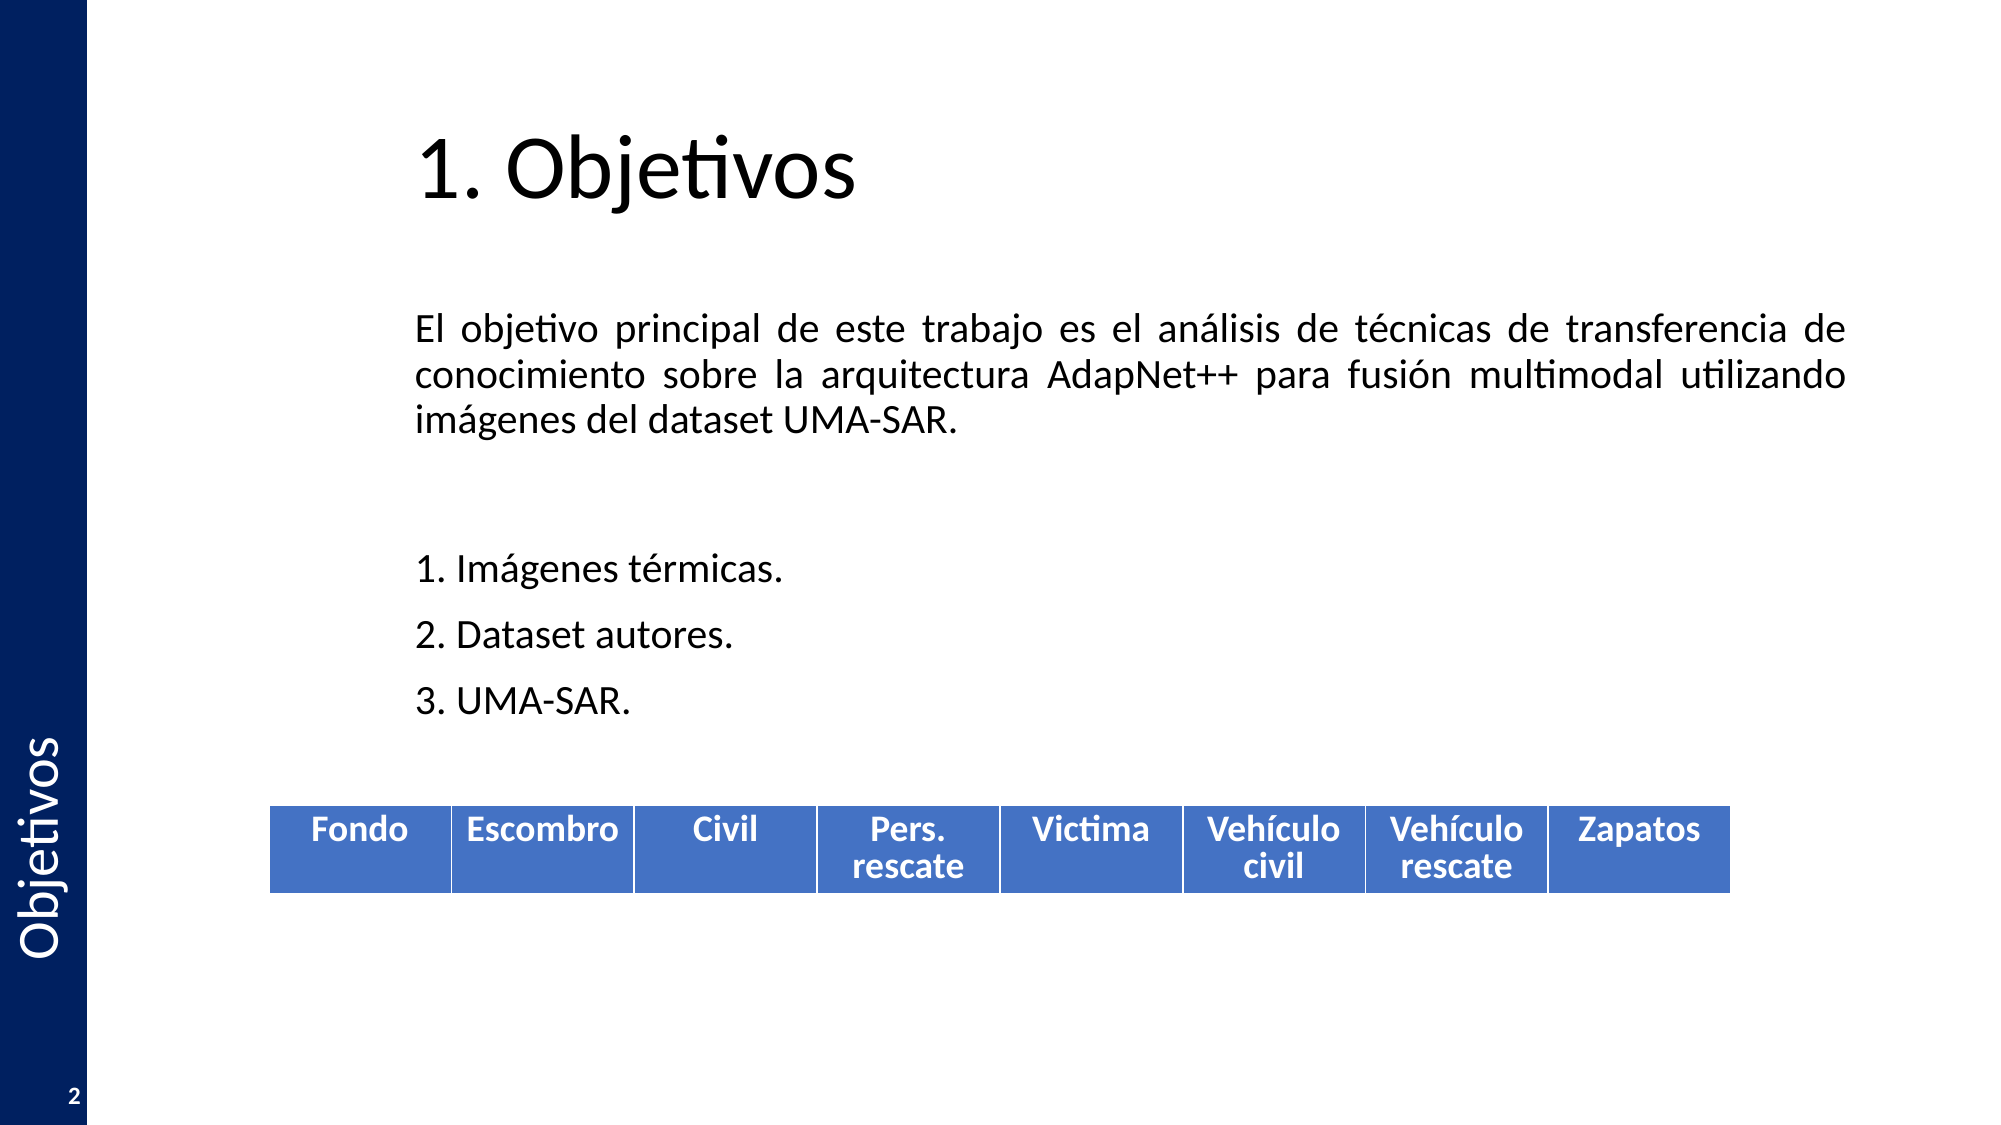

# 1. Objetivos
El objetivo principal de este trabajo es el análisis de técnicas de transferencia de conocimiento sobre la arquitectura AdapNet++ para fusión multimodal utilizando imágenes del dataset UMA-SAR.

1. Imágenes térmicas.
2. Dataset autores.
3. UMA-SAR.
	Objetivos
| Fondo | Escombro | Civil | Pers. rescate | Victima | Vehículo civil | Vehículo rescate | Zapatos |
| --- | --- | --- | --- | --- | --- | --- | --- |
2